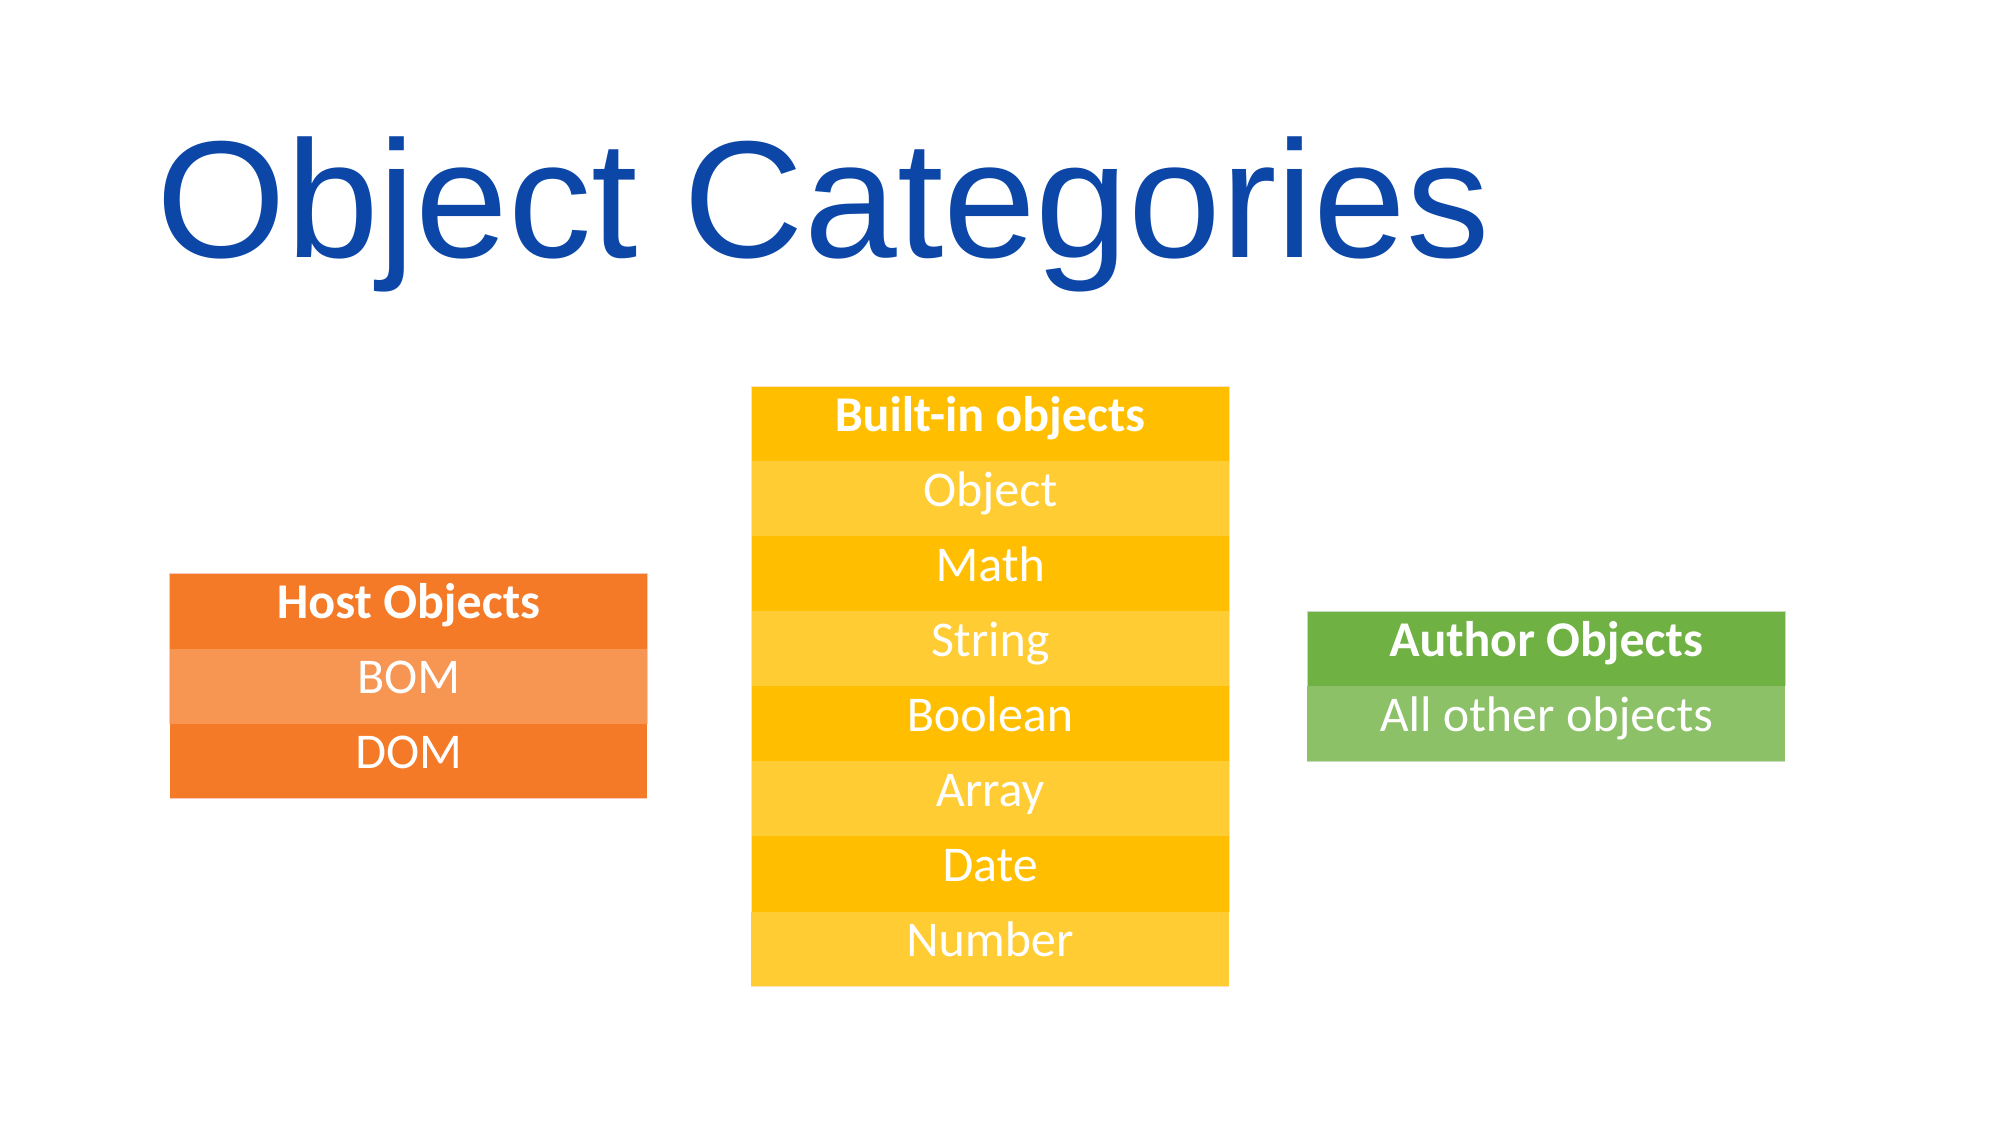

Object Categories
| Built-in objects |
| --- |
| Object |
| Math |
| String |
| Boolean |
| Array |
| Date |
| Number |
| Host Objects |
| --- |
| BOM |
| DOM |
| Author Objects |
| --- |
| All other objects |